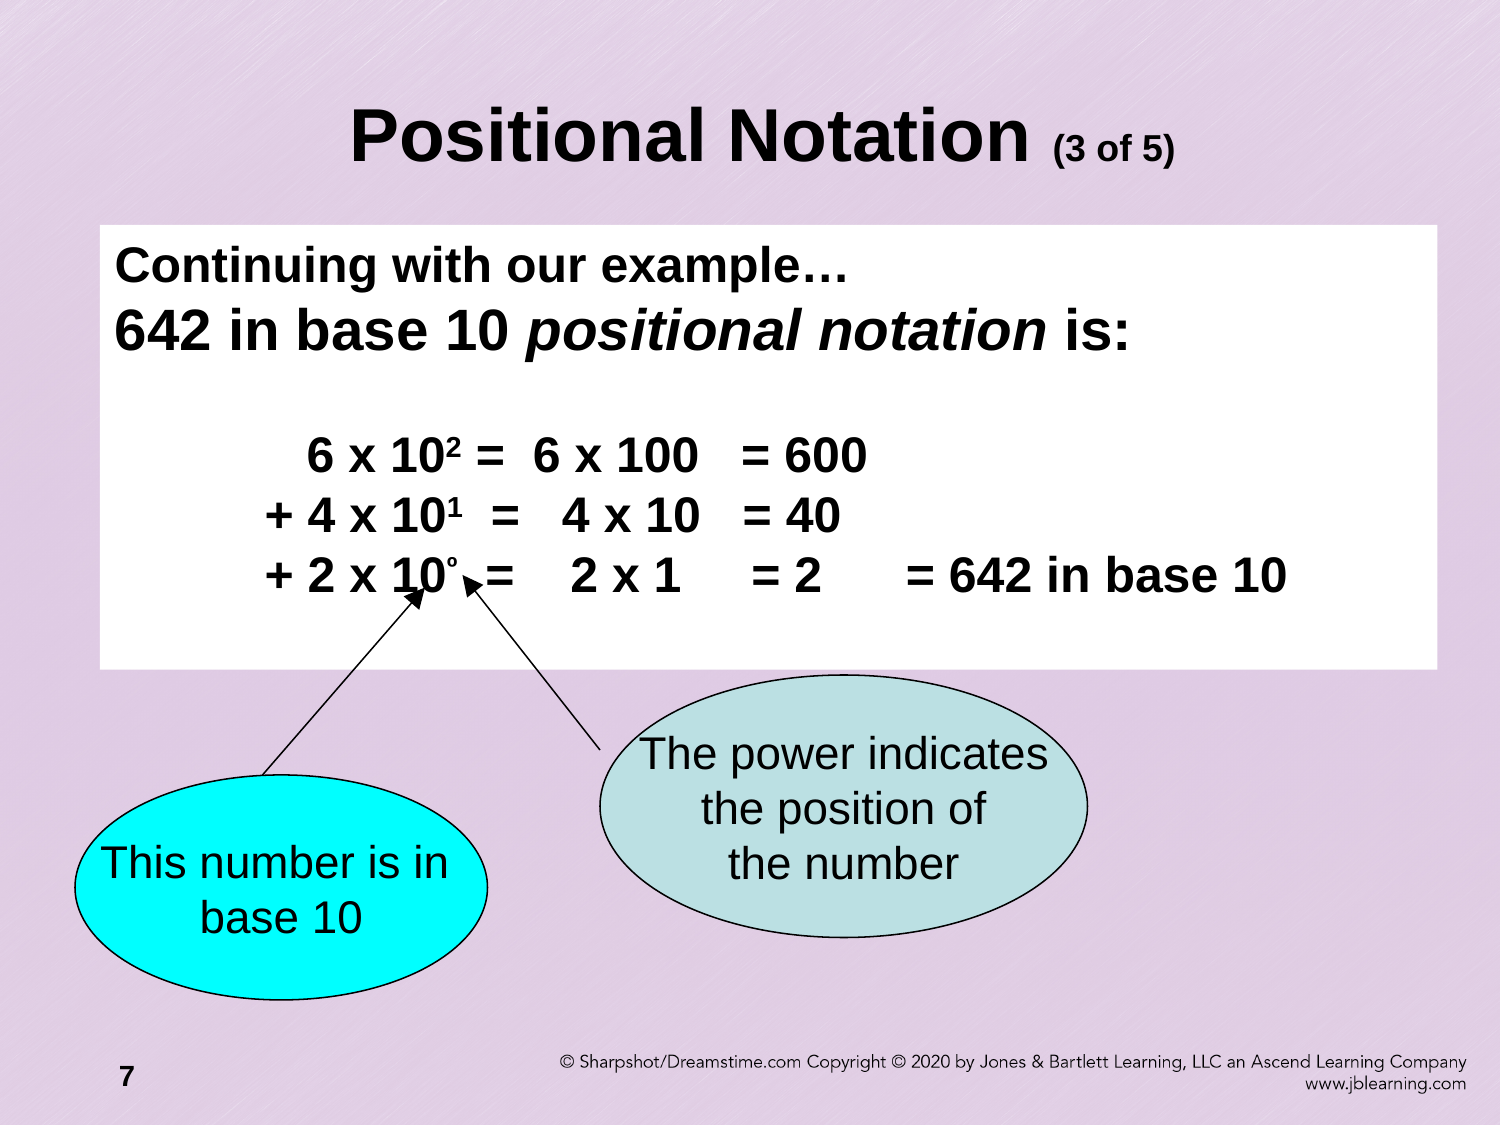

# Positional Notation (3 of 5)
Continuing with our example…
642 in base 10 positional notation is:

	   6 x 102 =  6 x 100   = 600
      	+ 4 x 101  =   4 x 10   = 40
       	+ 2 x 10º  =    2 x 1     = 2      = 642 in base 10

The power indicates
 the position of
the number
This number is in
base 10
7